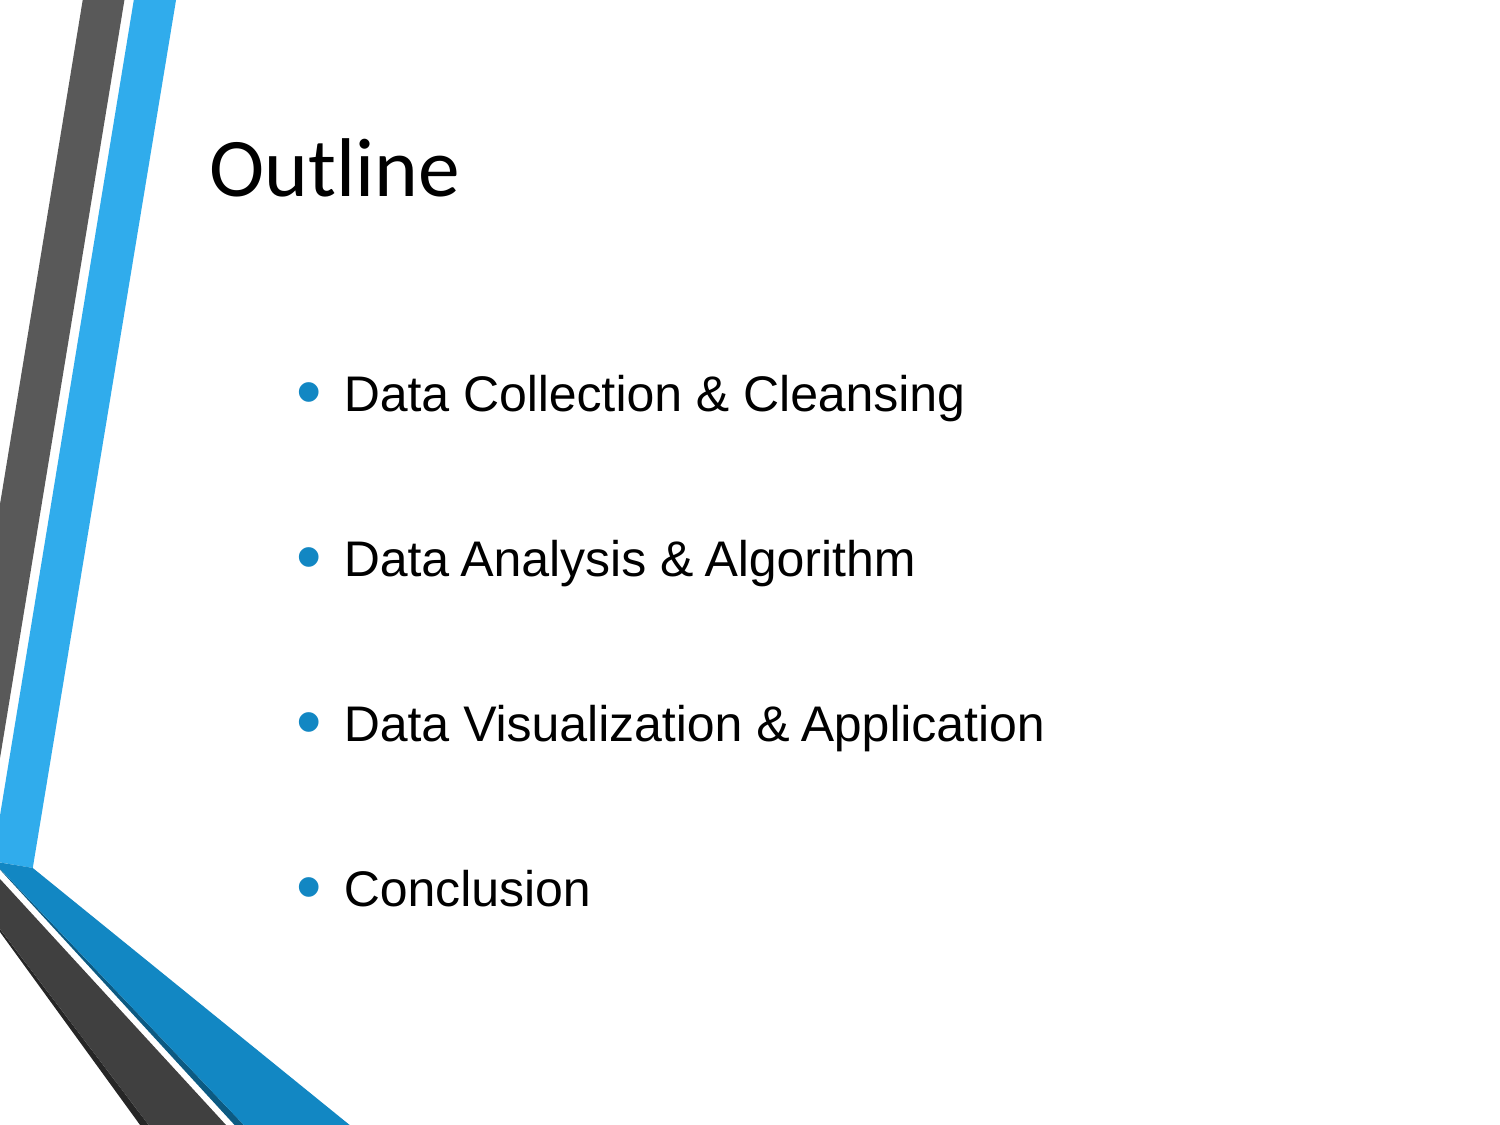

# Outline
Data Collection & Cleansing

Data Analysis & Algorithm

Data Visualization & Application

Conclusion